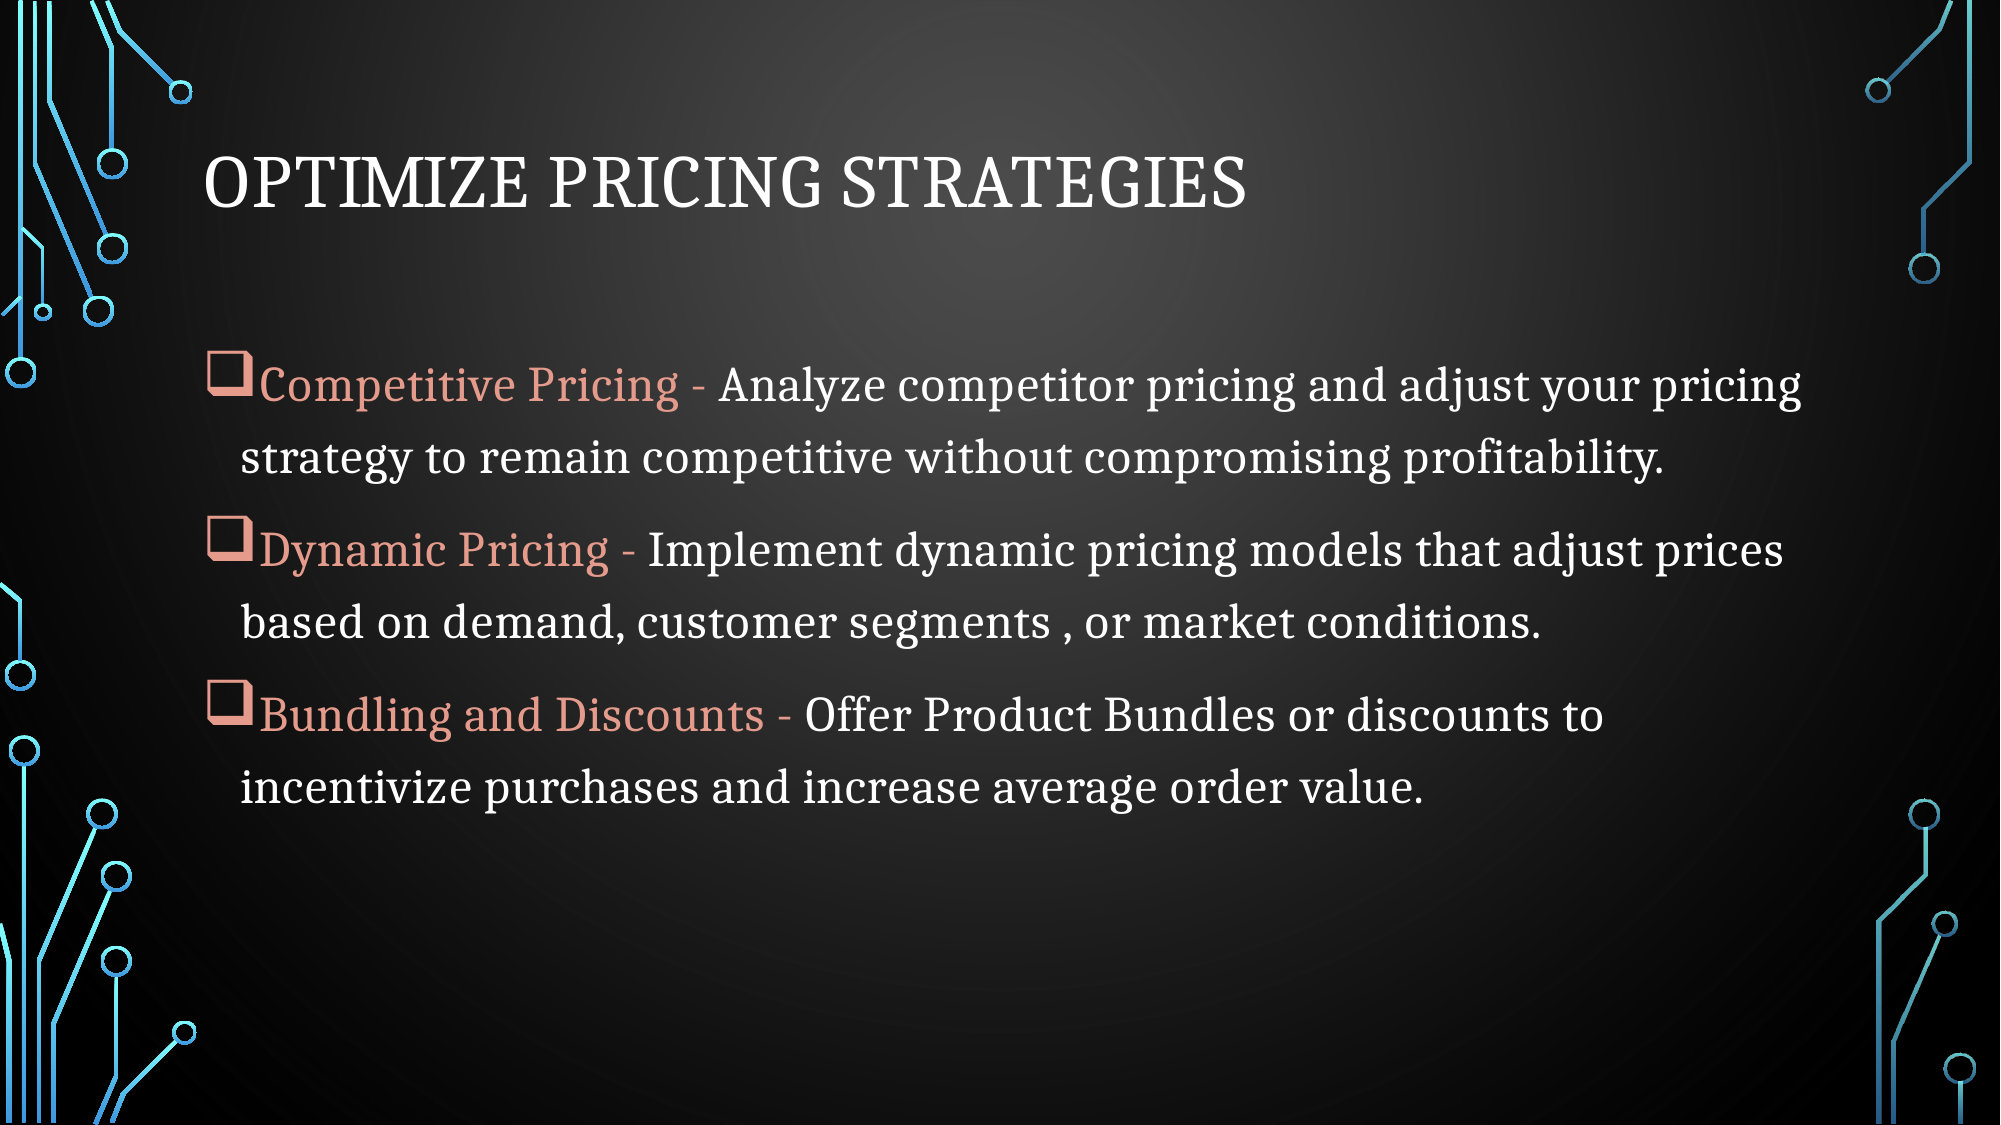

# Optimize Pricing Strategies
Competitive Pricing - Analyze competitor pricing and adjust your pricing strategy to remain competitive without compromising profitability.
Dynamic Pricing - Implement dynamic pricing models that adjust prices based on demand, customer segments , or market conditions.
Bundling and Discounts - Offer Product Bundles or discounts to incentivize purchases and increase average order value.